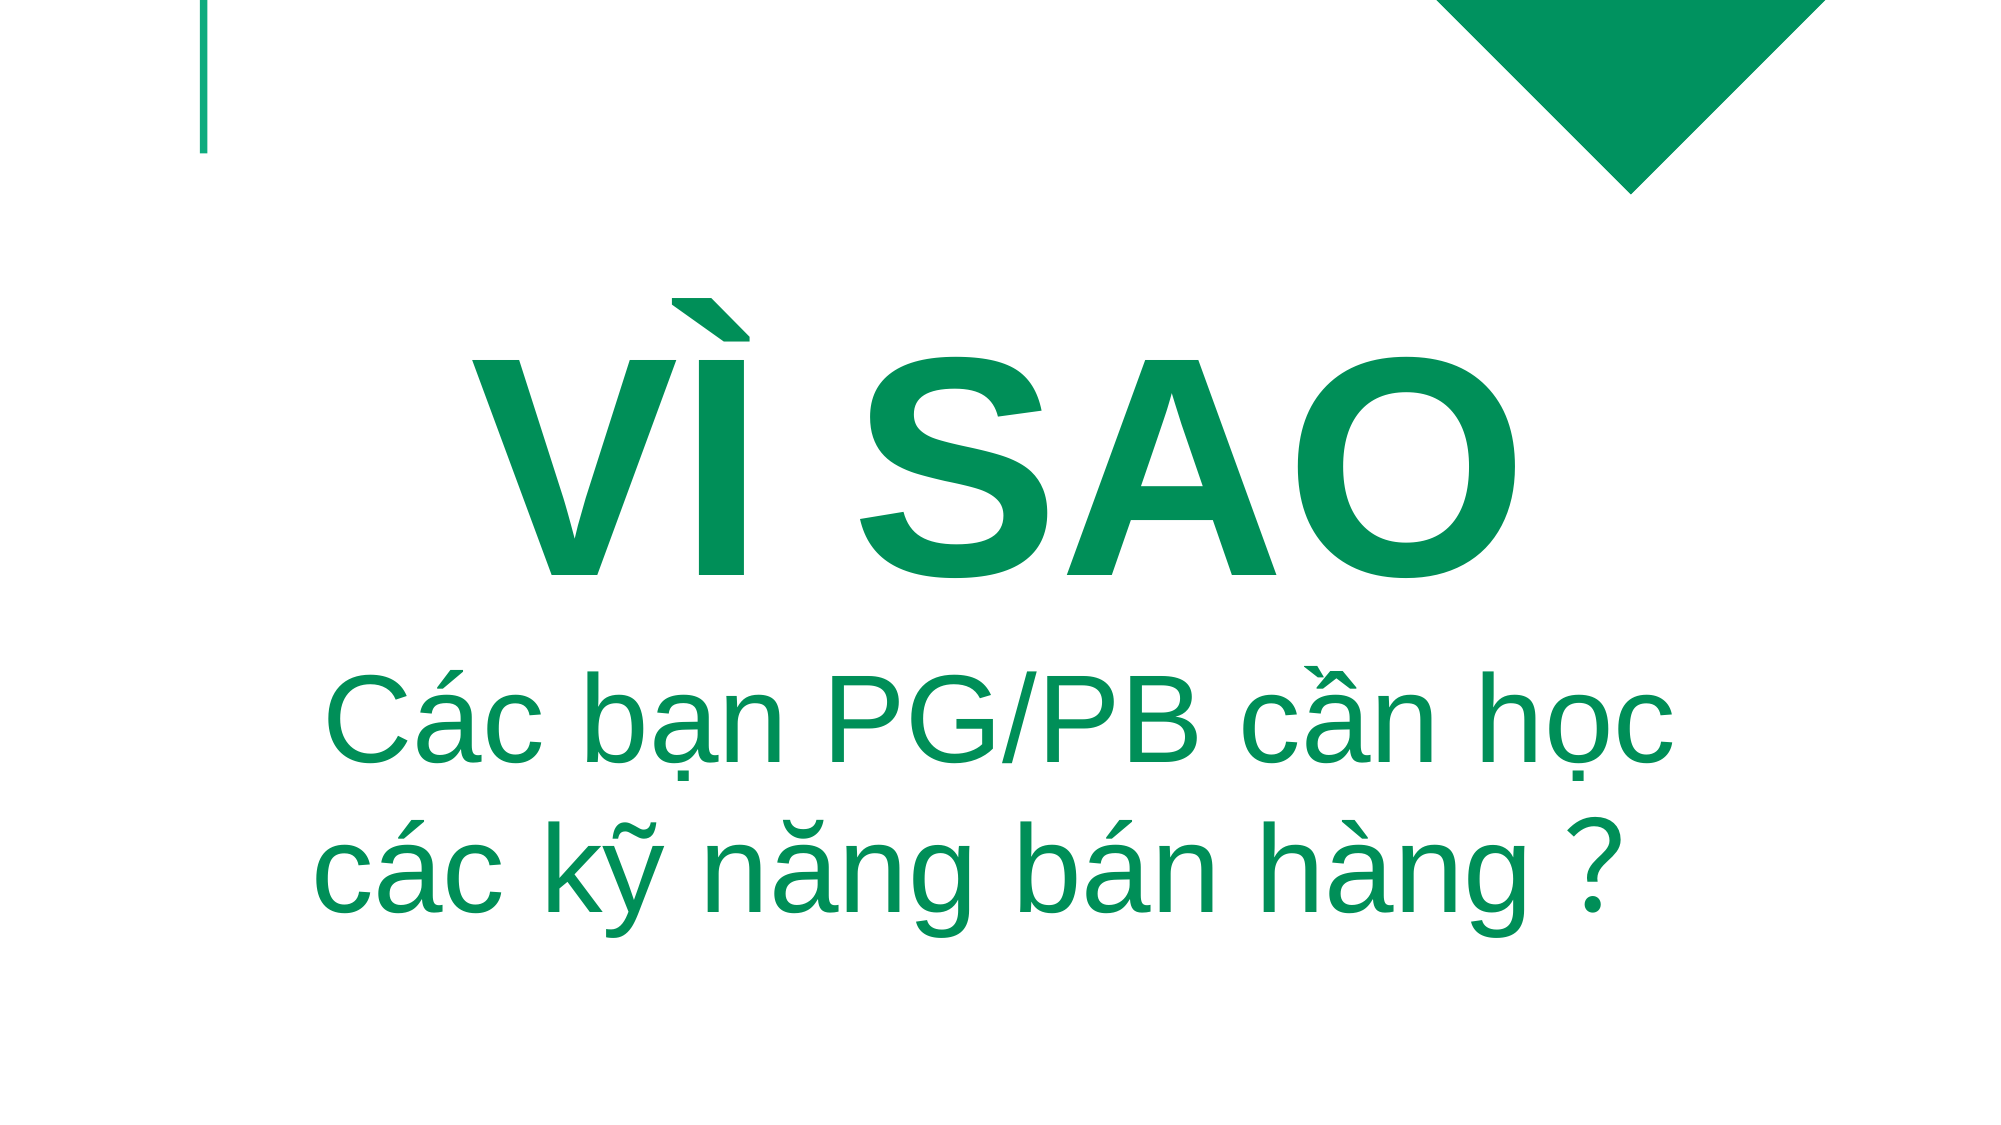

VÌ SAO
Các bạn PG/PB cần học
các kỹ năng bán hàng？